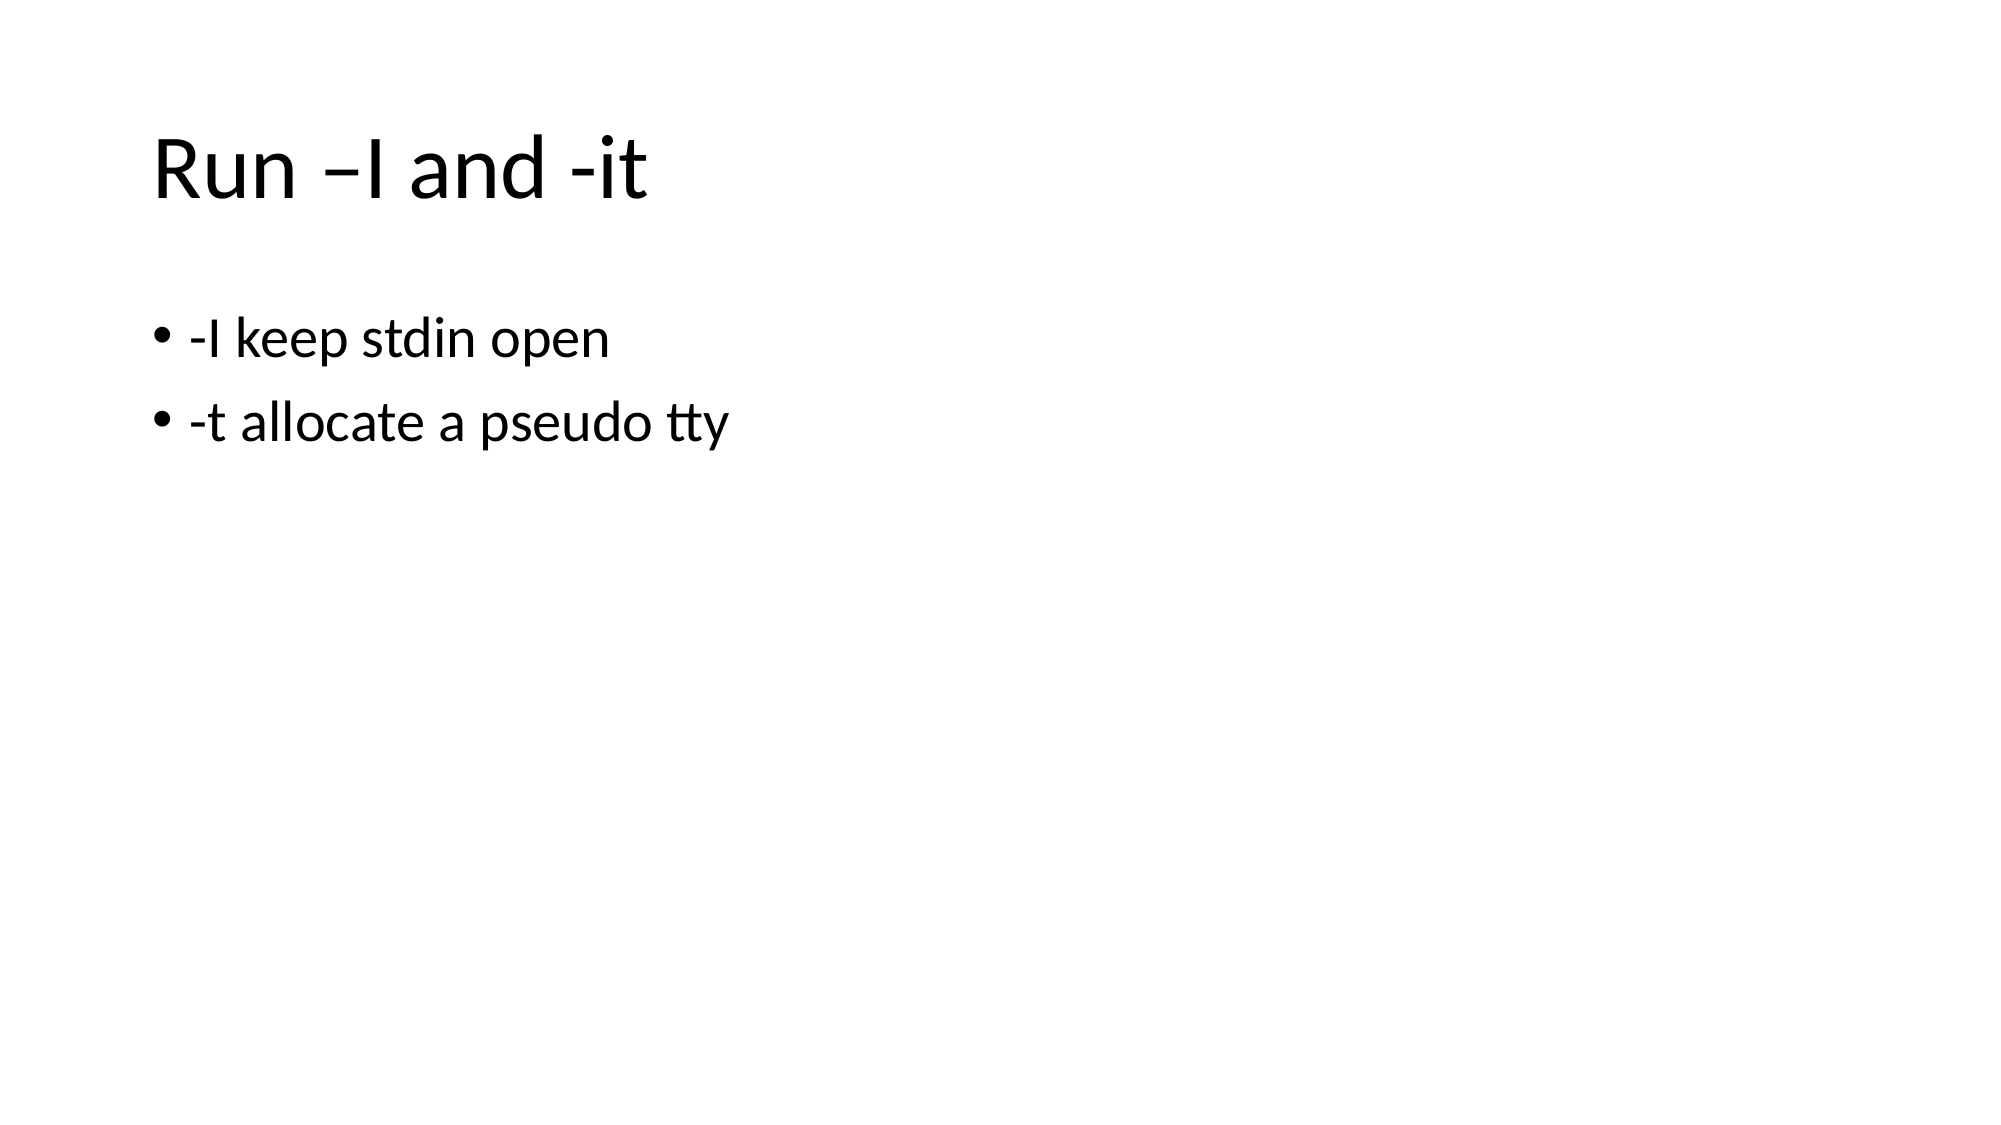

# Run –I and -it
-I keep stdin open
-t allocate a pseudo tty